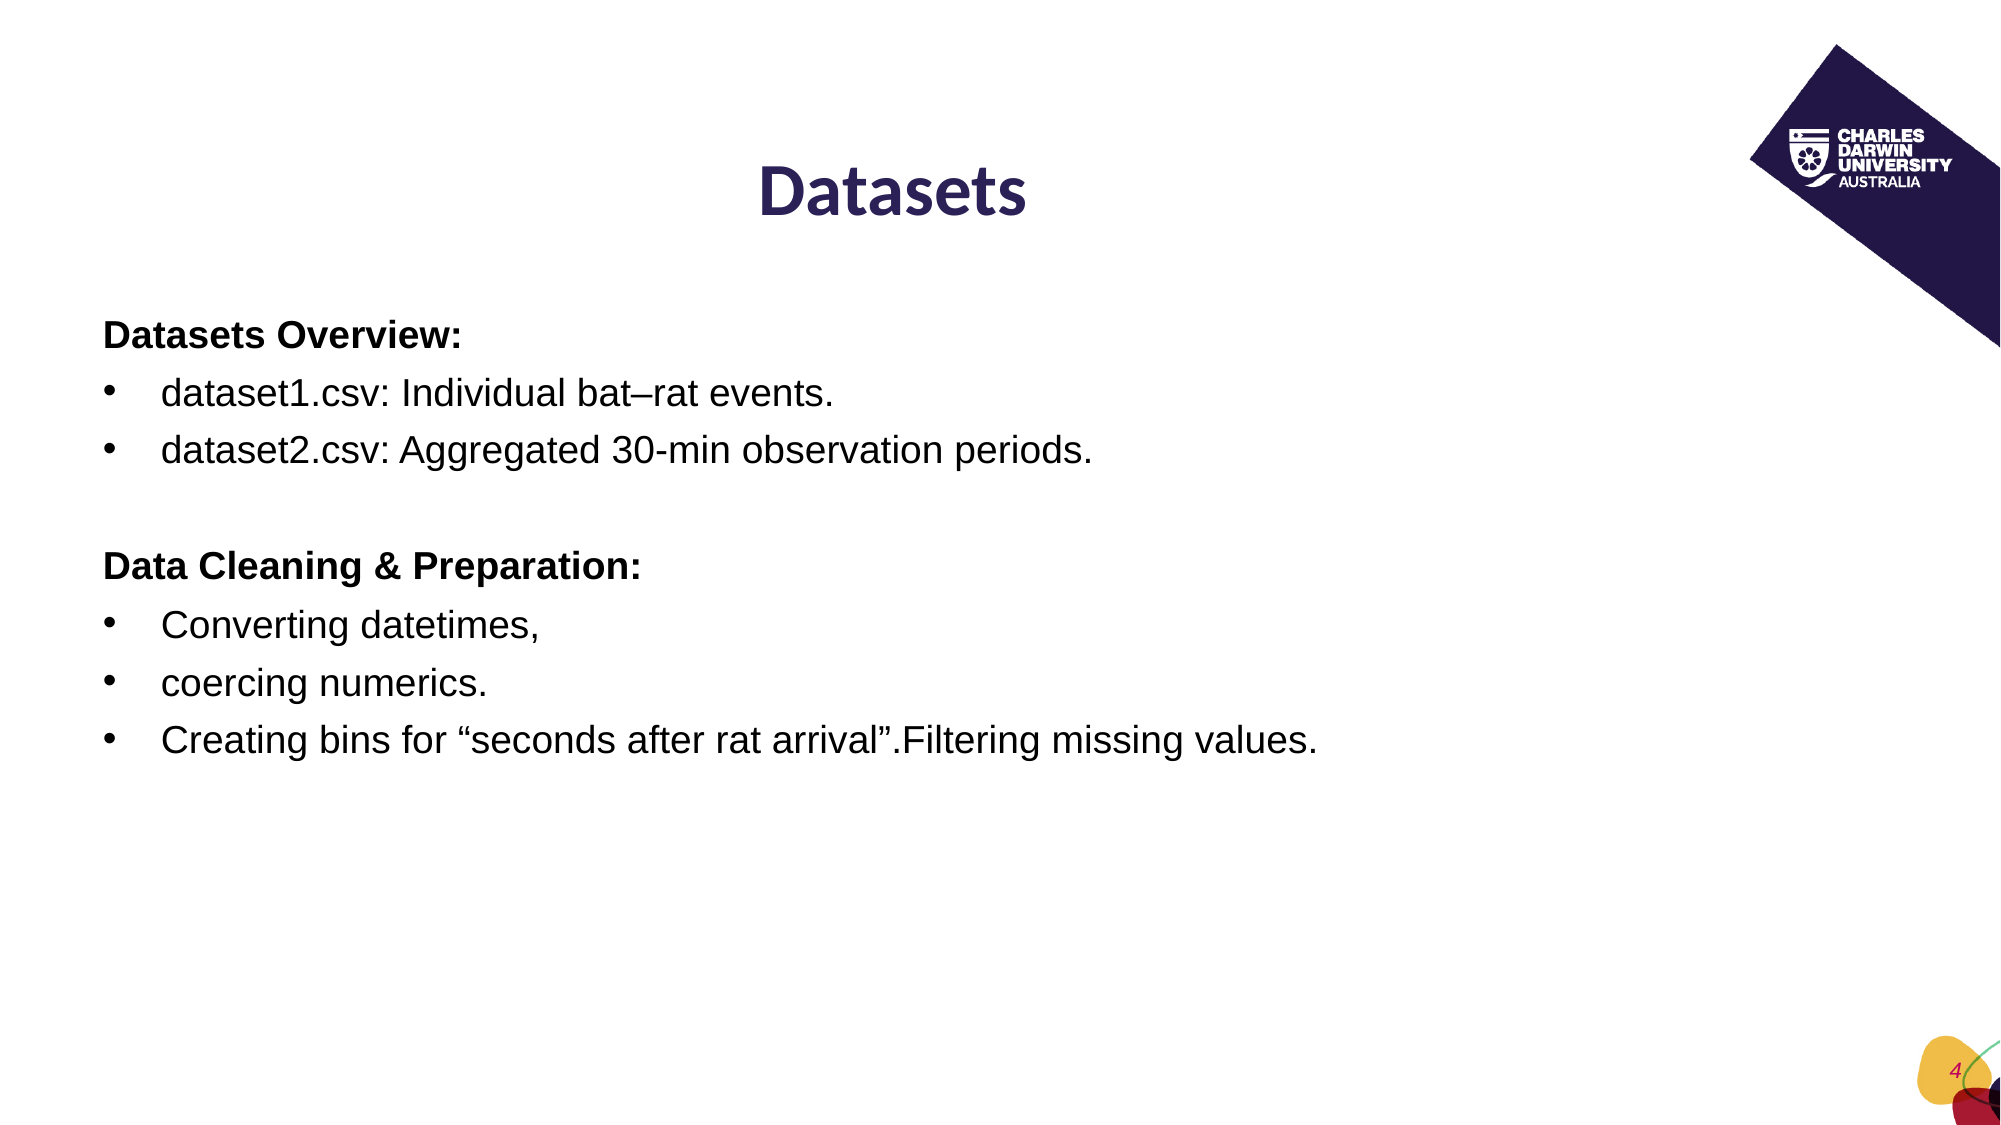

# Datasets
Datasets Overview:
dataset1.csv: Individual bat–rat events.
dataset2.csv: Aggregated 30-min observation periods.

Data Cleaning & Preparation:
Converting datetimes,
coercing numerics.
Creating bins for “seconds after rat arrival”.Filtering missing values.
4